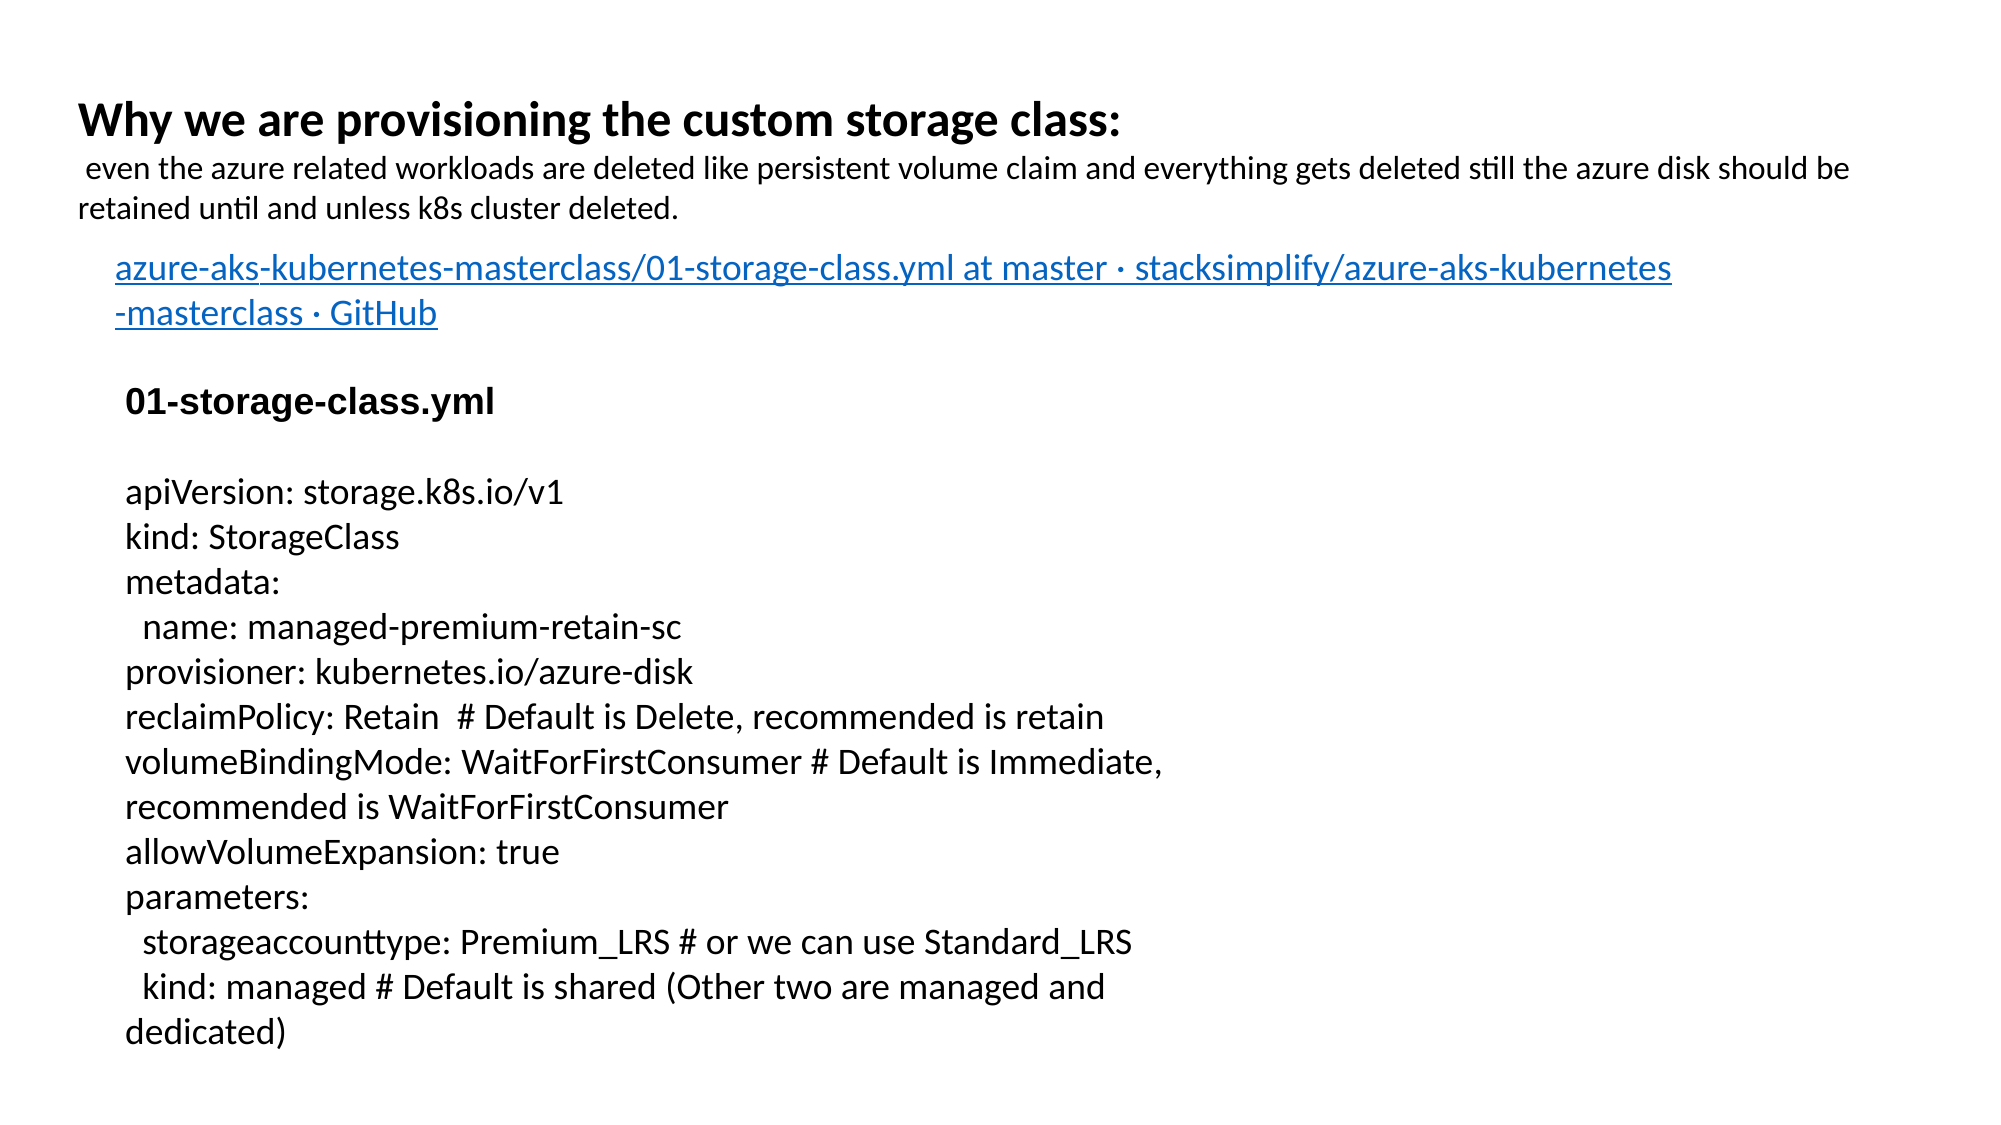

Why we are provisioning the custom storage class:
 even the azure related workloads are deleted like persistent volume claim and everything gets deleted still the azure disk should be retained until and unless k8s cluster deleted.
azure-aks-kubernetes-masterclass/01-storage-class.yml at master · stacksimplify/azure-aks-kubernetes-masterclass · GitHub
01-storage-class.yml

apiVersion: storage.k8s.io/v1
kind: StorageClass
metadata:
  name: managed-premium-retain-sc
provisioner: kubernetes.io/azure-disk
reclaimPolicy: Retain  # Default is Delete, recommended is retain
volumeBindingMode: WaitForFirstConsumer # Default is Immediate, recommended is WaitForFirstConsumer
allowVolumeExpansion: true
parameters:
  storageaccounttype: Premium_LRS # or we can use Standard_LRS
  kind: managed # Default is shared (Other two are managed and dedicated)